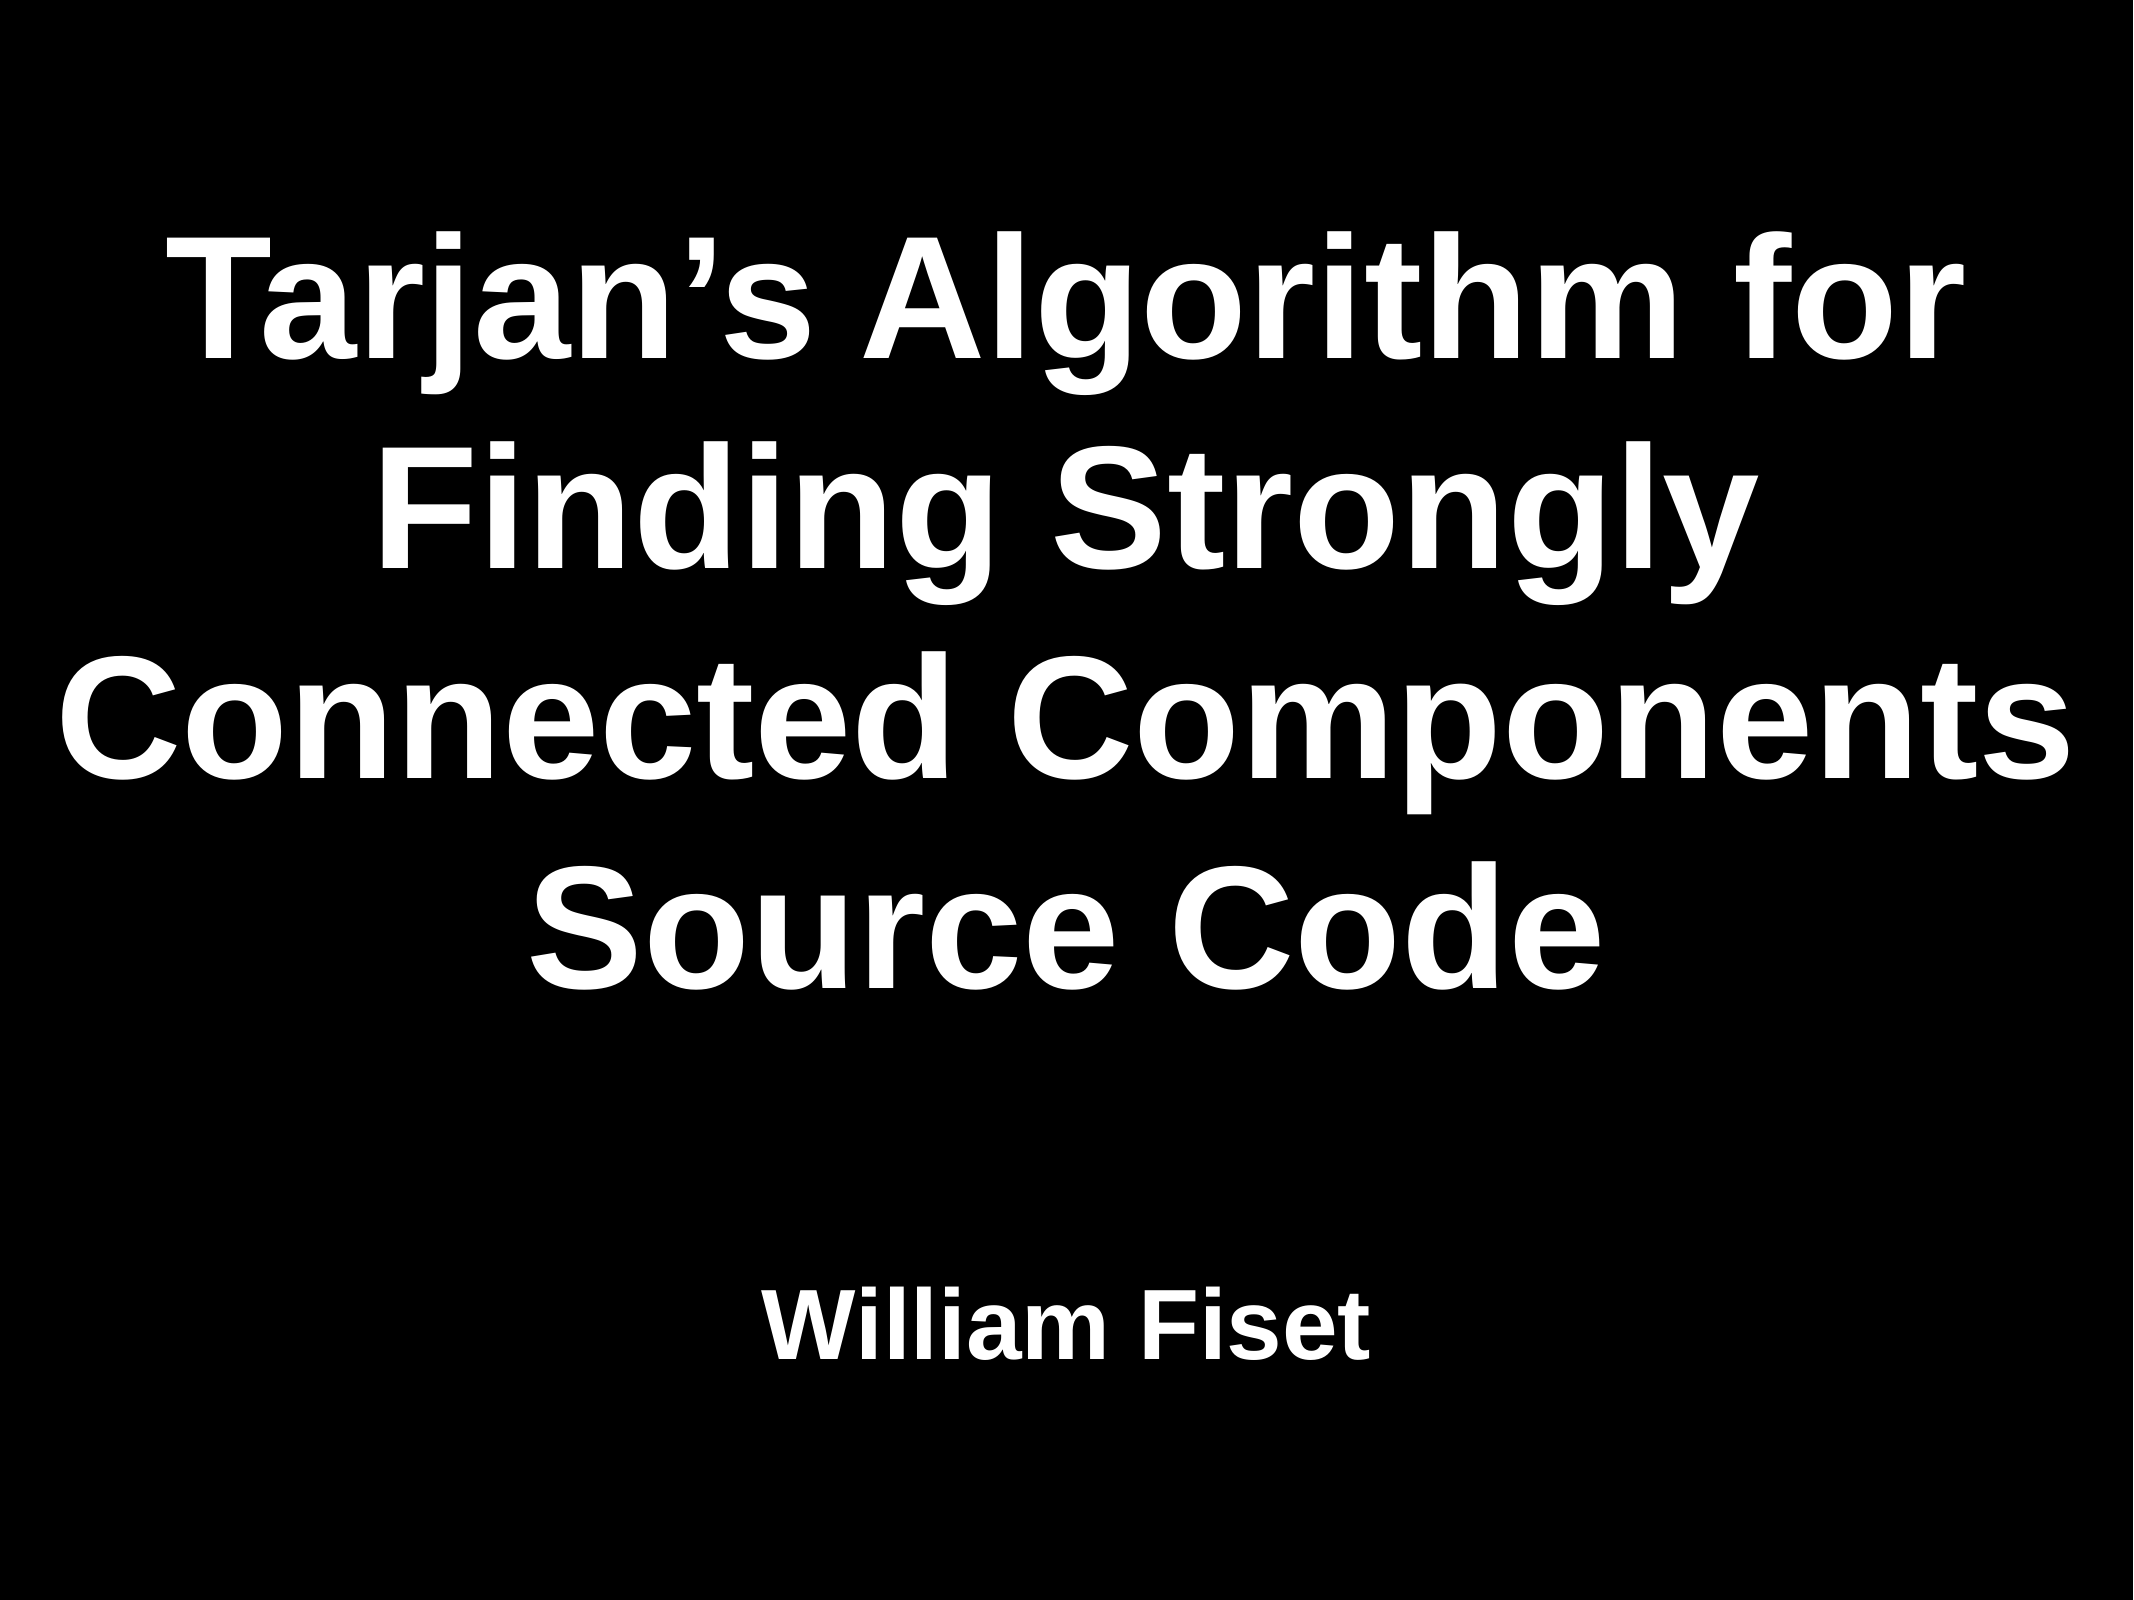

# Tarjan’s Algorithm for Finding Strongly Connected Components
Source Code
William Fiset